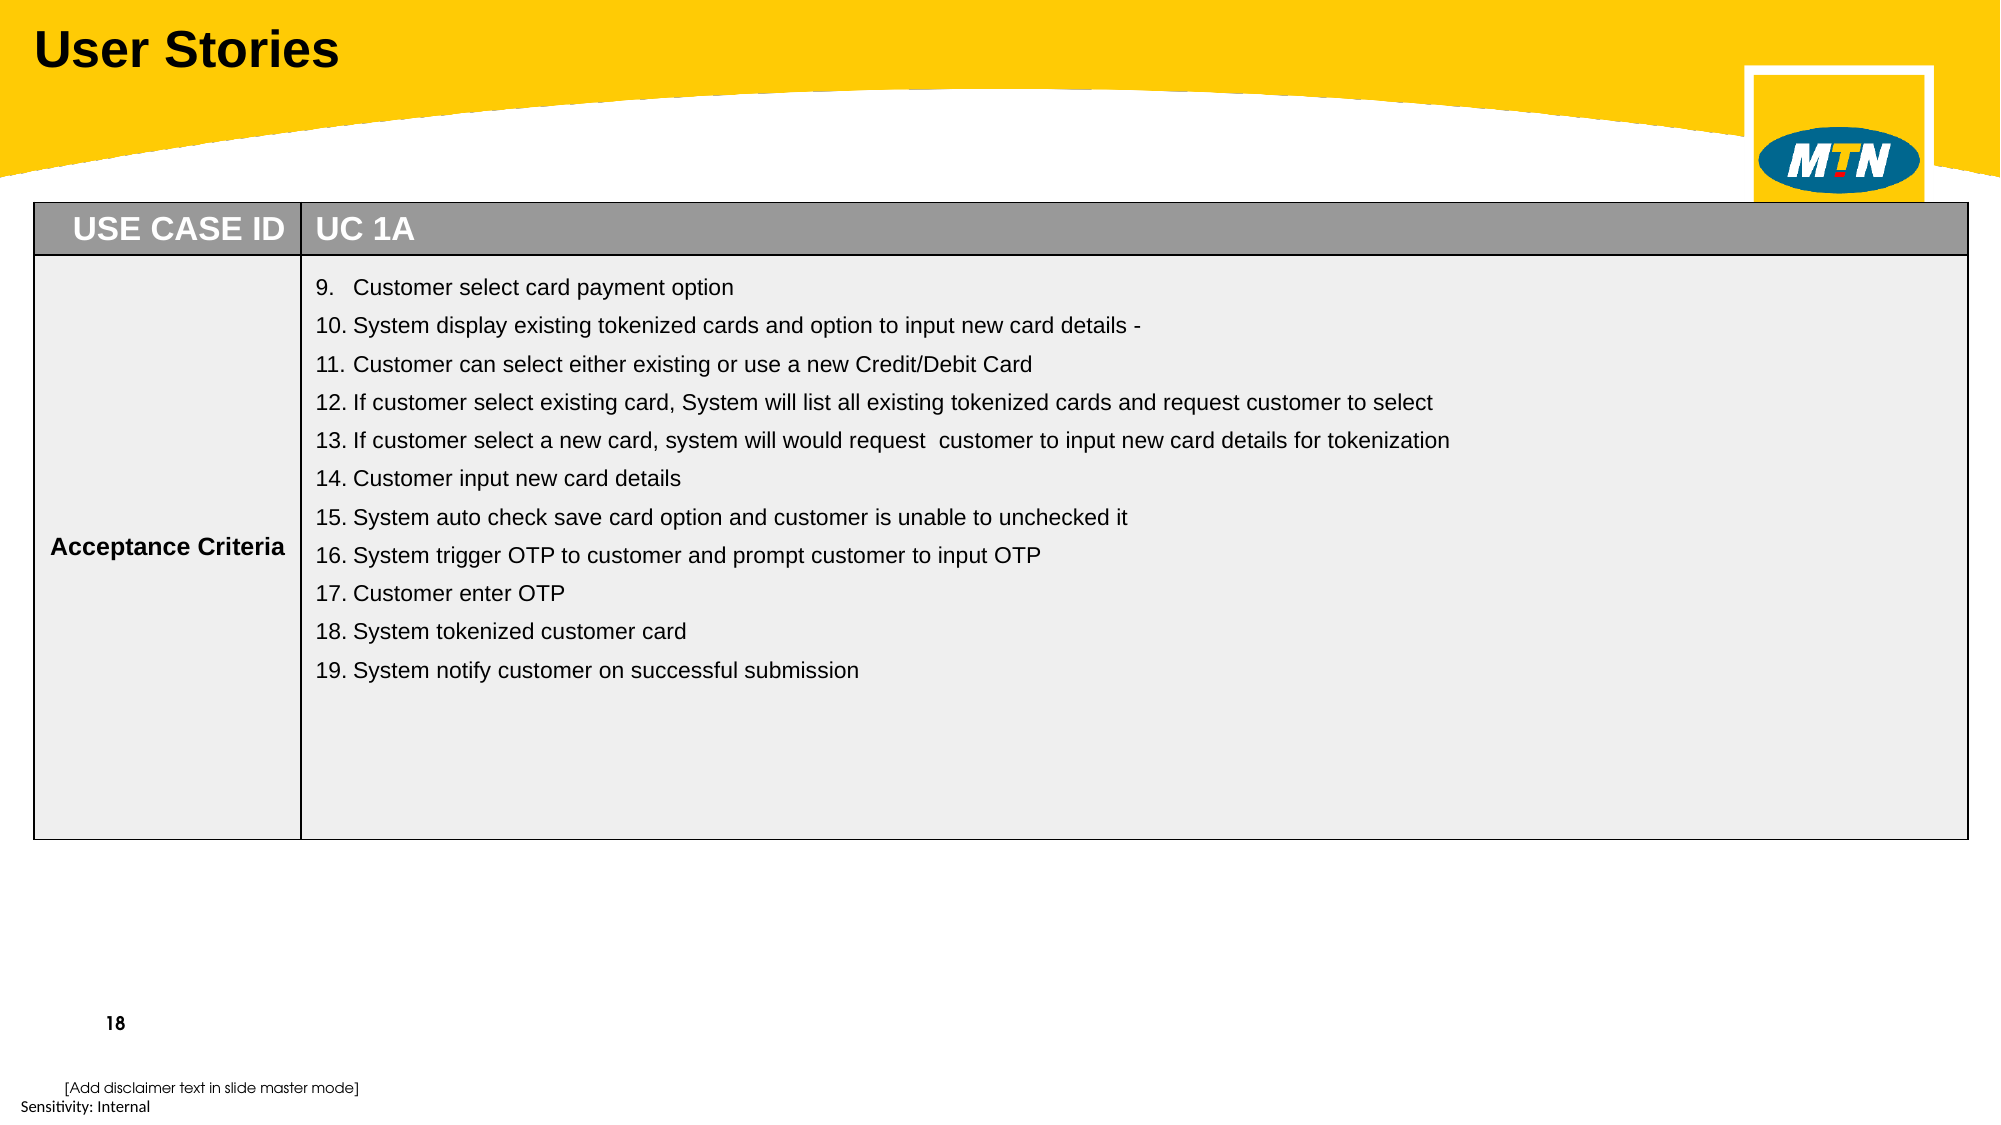

# User Stories
| USE CASE ID | UC 1A |
| --- | --- |
| Acceptance Criteria | Customer select card payment option System display existing tokenized cards and option to input new card details - Customer can select either existing or use a new Credit/Debit Card If customer select existing card, System will list all existing tokenized cards and request customer to select If customer select a new card, system will would request customer to input new card details for tokenization Customer input new card details System auto check save card option and customer is unable to unchecked it System trigger OTP to customer and prompt customer to input OTP Customer enter OTP System tokenized customer card System notify customer on successful submission |